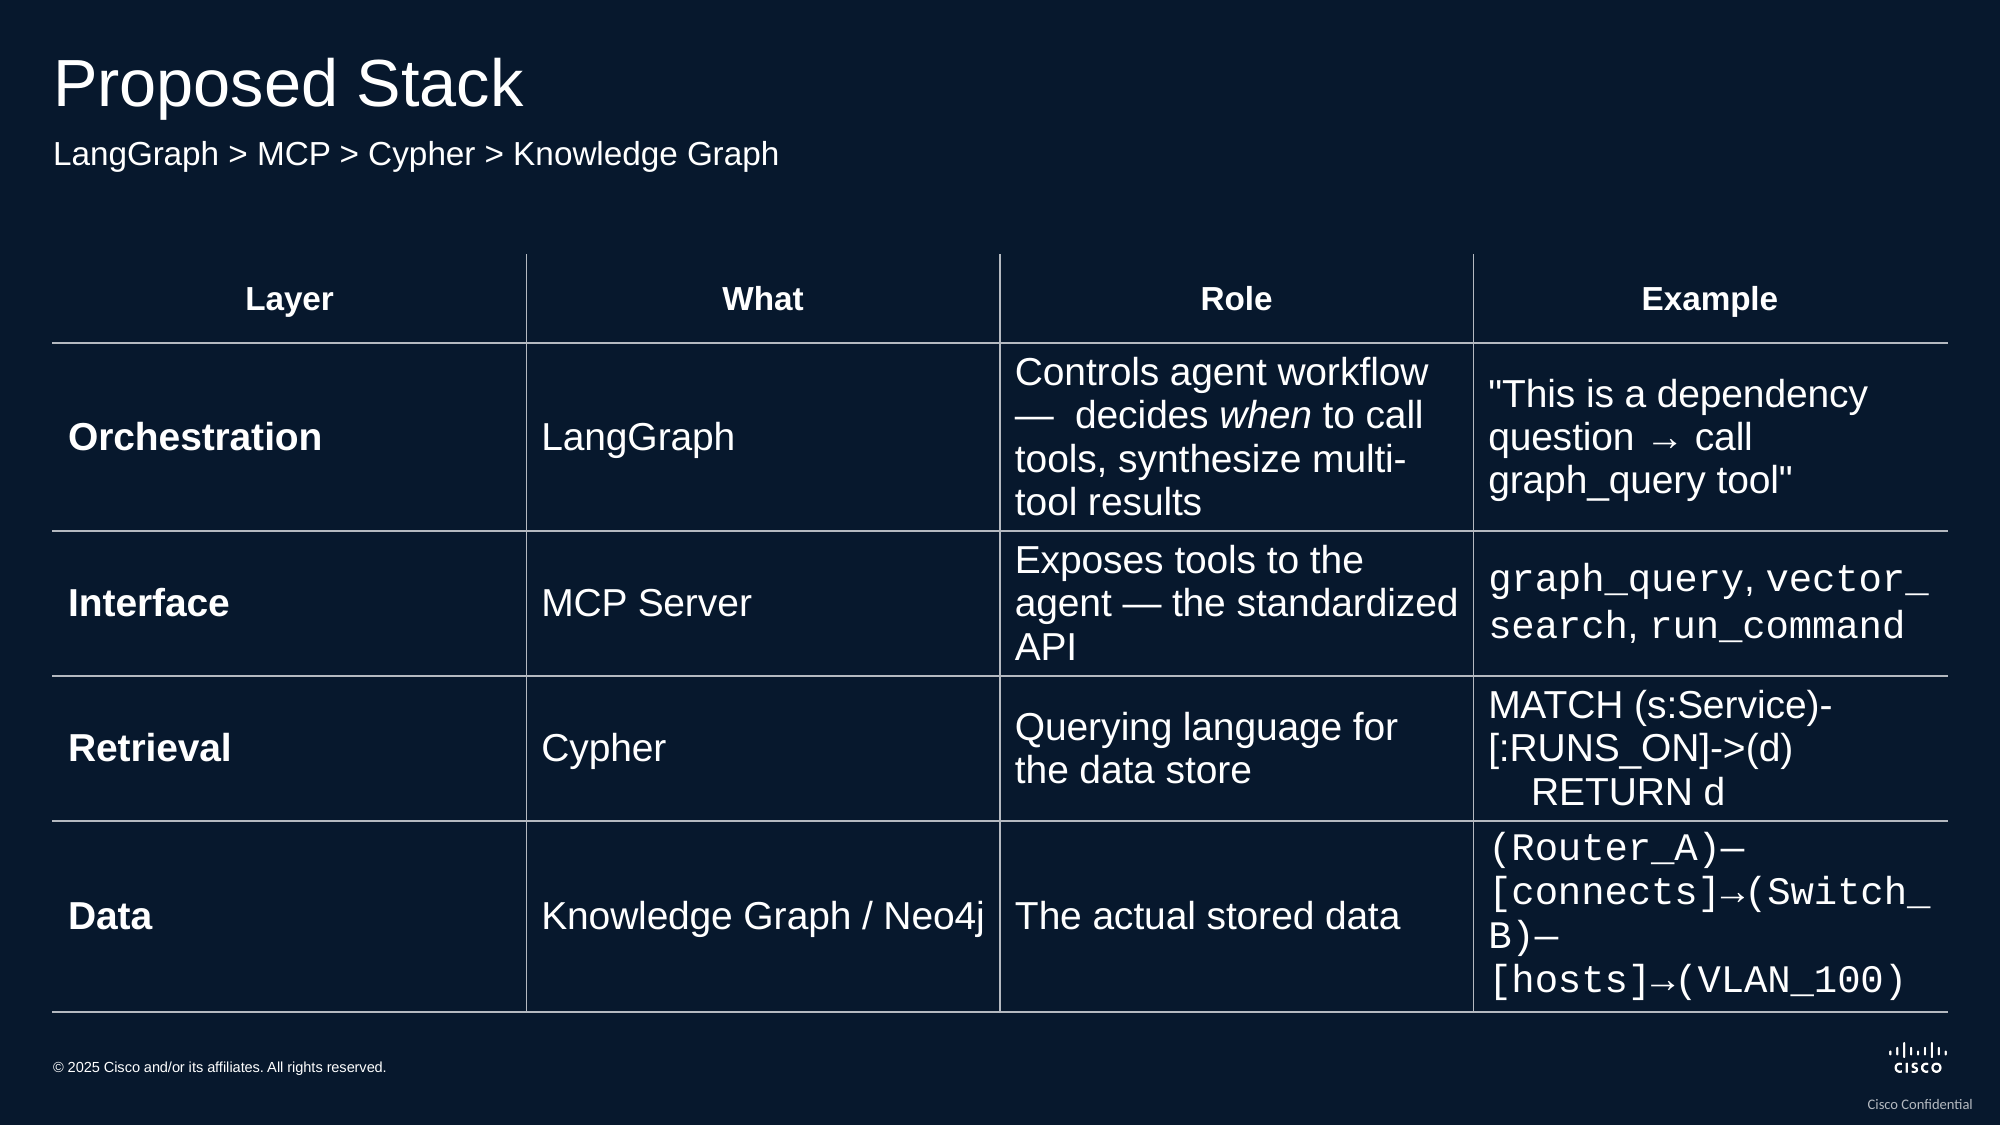

# Proposed Stack
LangGraph > MCP > Cypher > Knowledge Graph
| Layer | What | Role | Example |
| --- | --- | --- | --- |
| Orchestration | LangGraph | Controls agent workflow — decides when to call tools, synthesize multi-tool results | "This is a dependency question → call graph\_query tool" |
| Interface | MCP Server | Exposes tools to the agent — the standardized API | graph\_query, vector\_search, run\_command |
| Retrieval | Cypher | Querying language for the data store | MATCH (s:Service)-[:RUNS\_ON]->(d) RETURN d |
| Data | Knowledge Graph / Neo4j | The actual stored data | (Router\_A)—[connects]→(Switch\_B)—[hosts]→(VLAN\_100) |